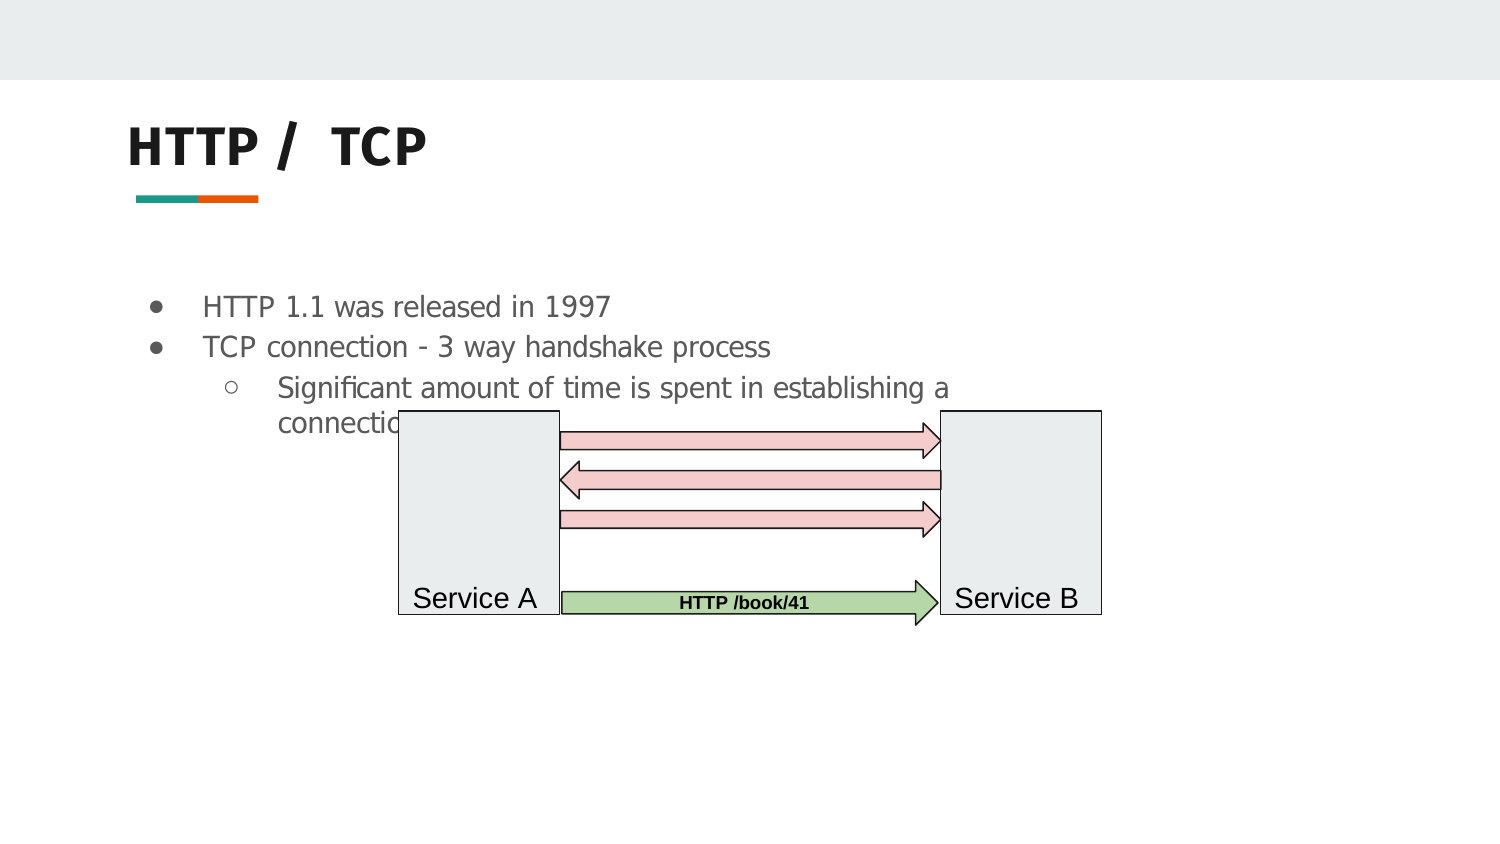

# HTTP / TCP
HTTP 1.1 was released in 1997
TCP connection - 3 way handshake process
Signiﬁcant amount of time is spent in establishing a connection

Service A

Service B

HTTP /book/41